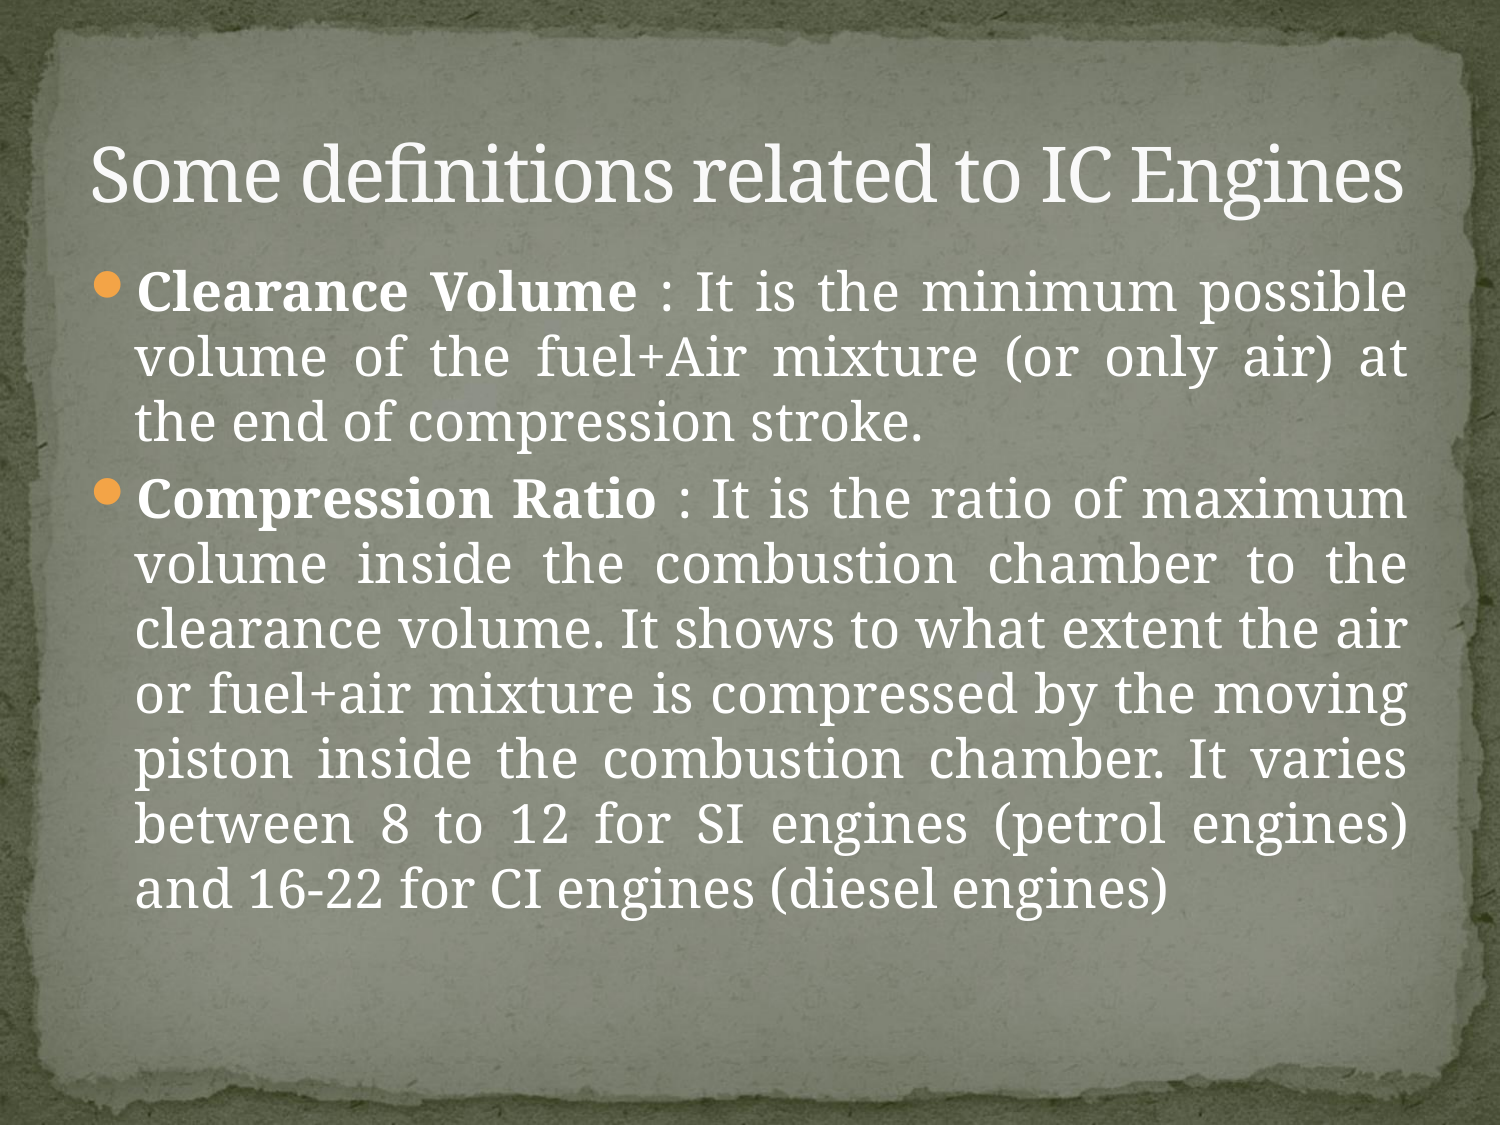

# Some definitions related to IC Engines
Clearance Volume : It is the minimum possible volume of the fuel+Air mixture (or only air) at the end of compression stroke.
Compression Ratio : It is the ratio of maximum volume inside the combustion chamber to the clearance volume. It shows to what extent the air or fuel+air mixture is compressed by the moving piston inside the combustion chamber. It varies between 8 to 12 for SI engines (petrol engines) and 16-22 for CI engines (diesel engines)